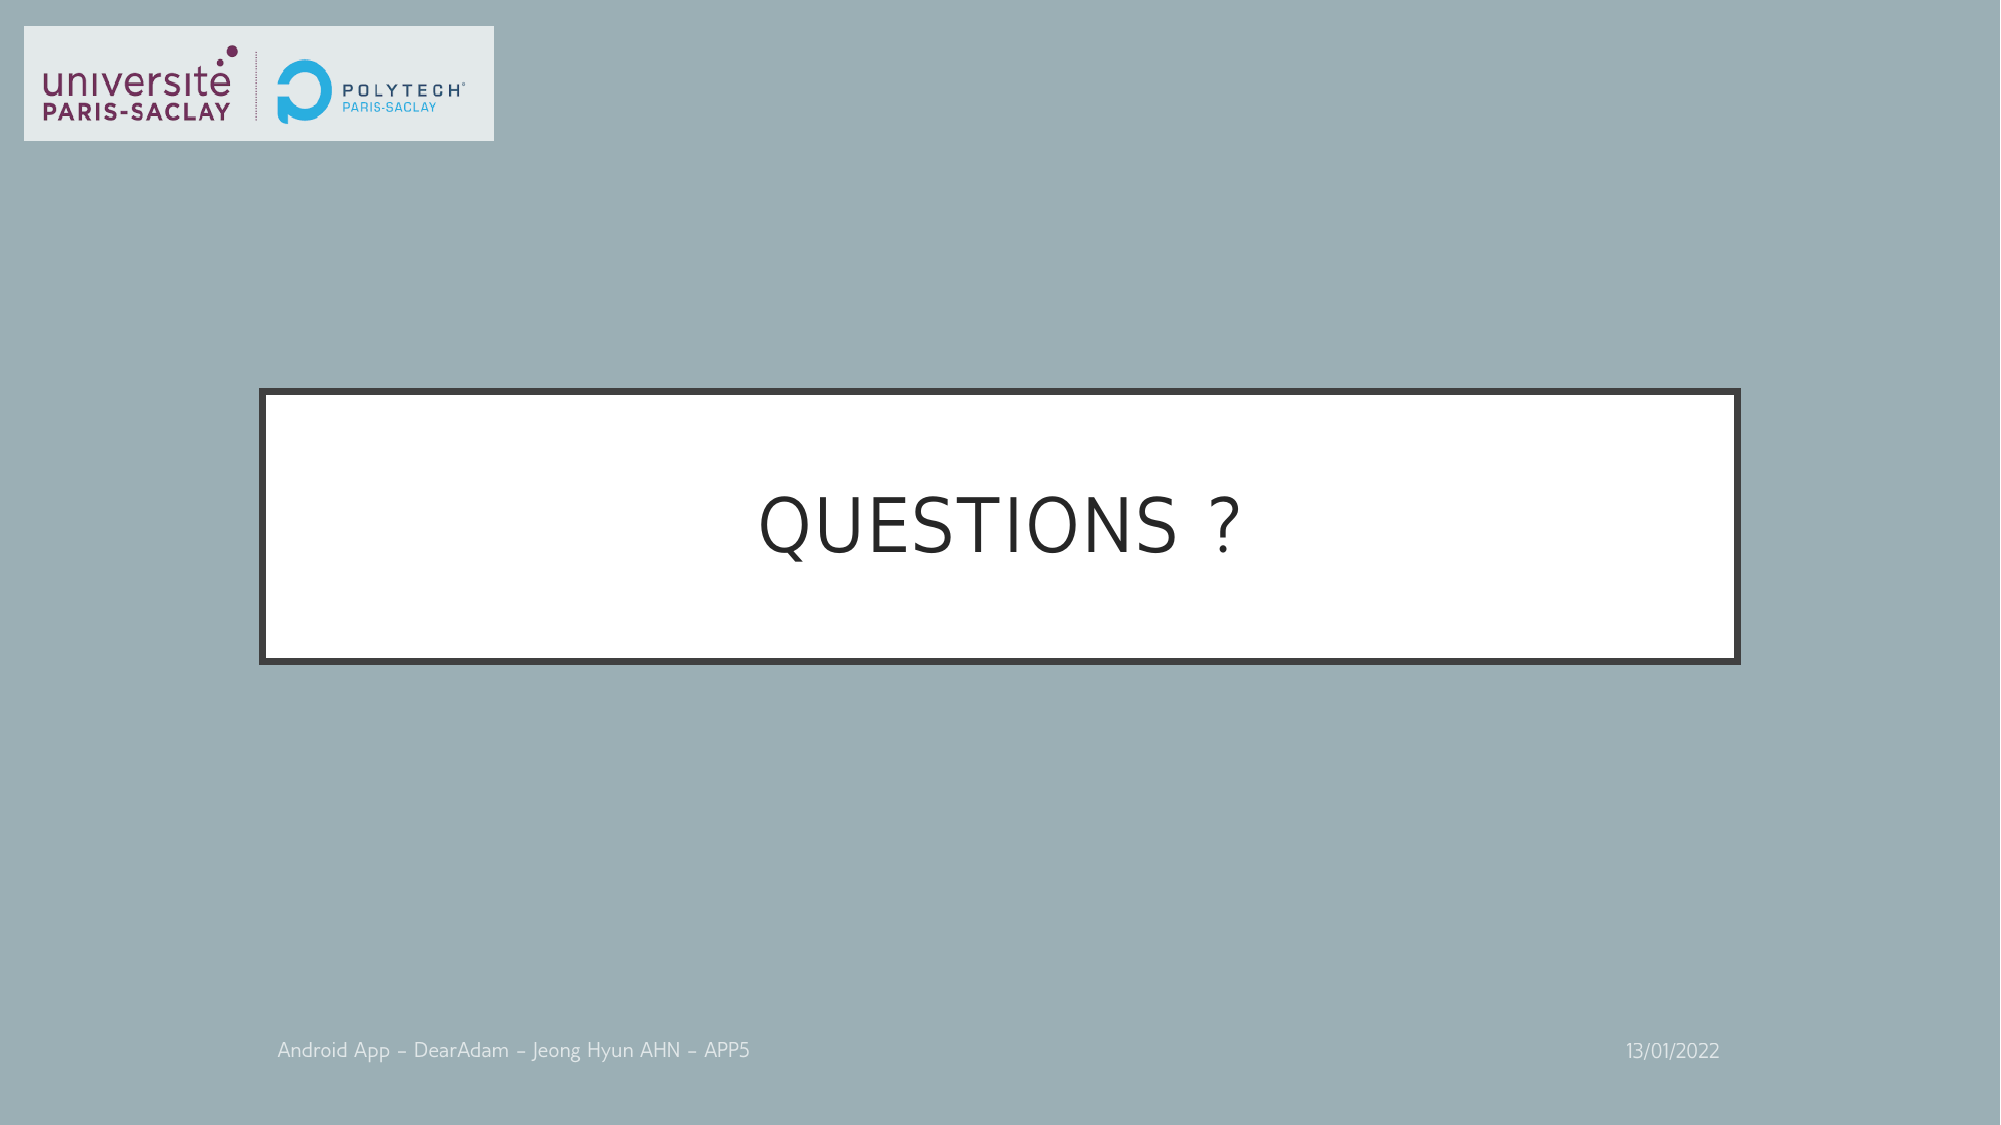

# Questions ?

Android App – DearAdam – Jeong Hyun AHN – APP5
13/01/2022